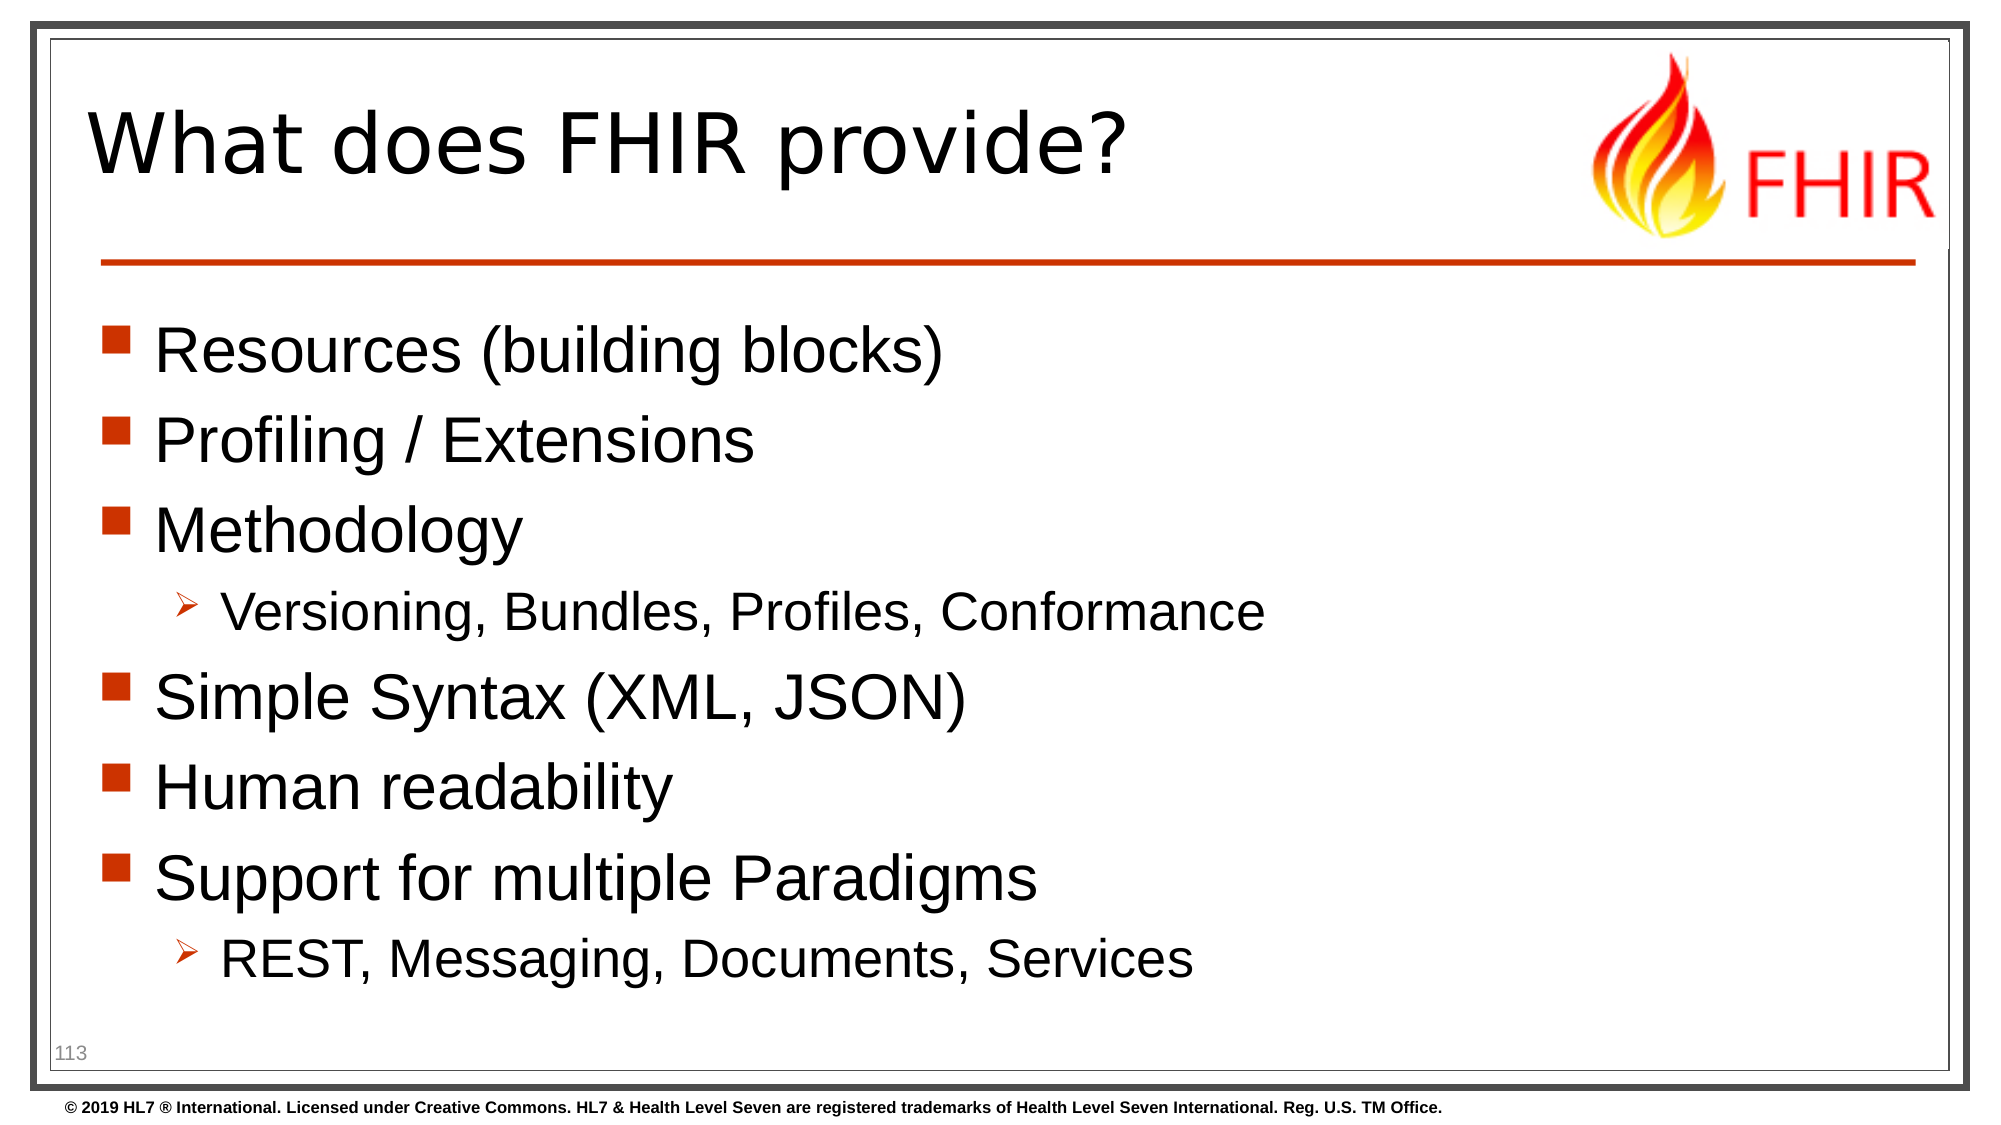

# What does FHIR provide?
Resources (building blocks)
Profiling / Extensions
Methodology
Versioning, Bundles, Profiles, Conformance
Simple Syntax (XML, JSON)
Human readability
Support for multiple Paradigms
REST, Messaging, Documents, Services
113